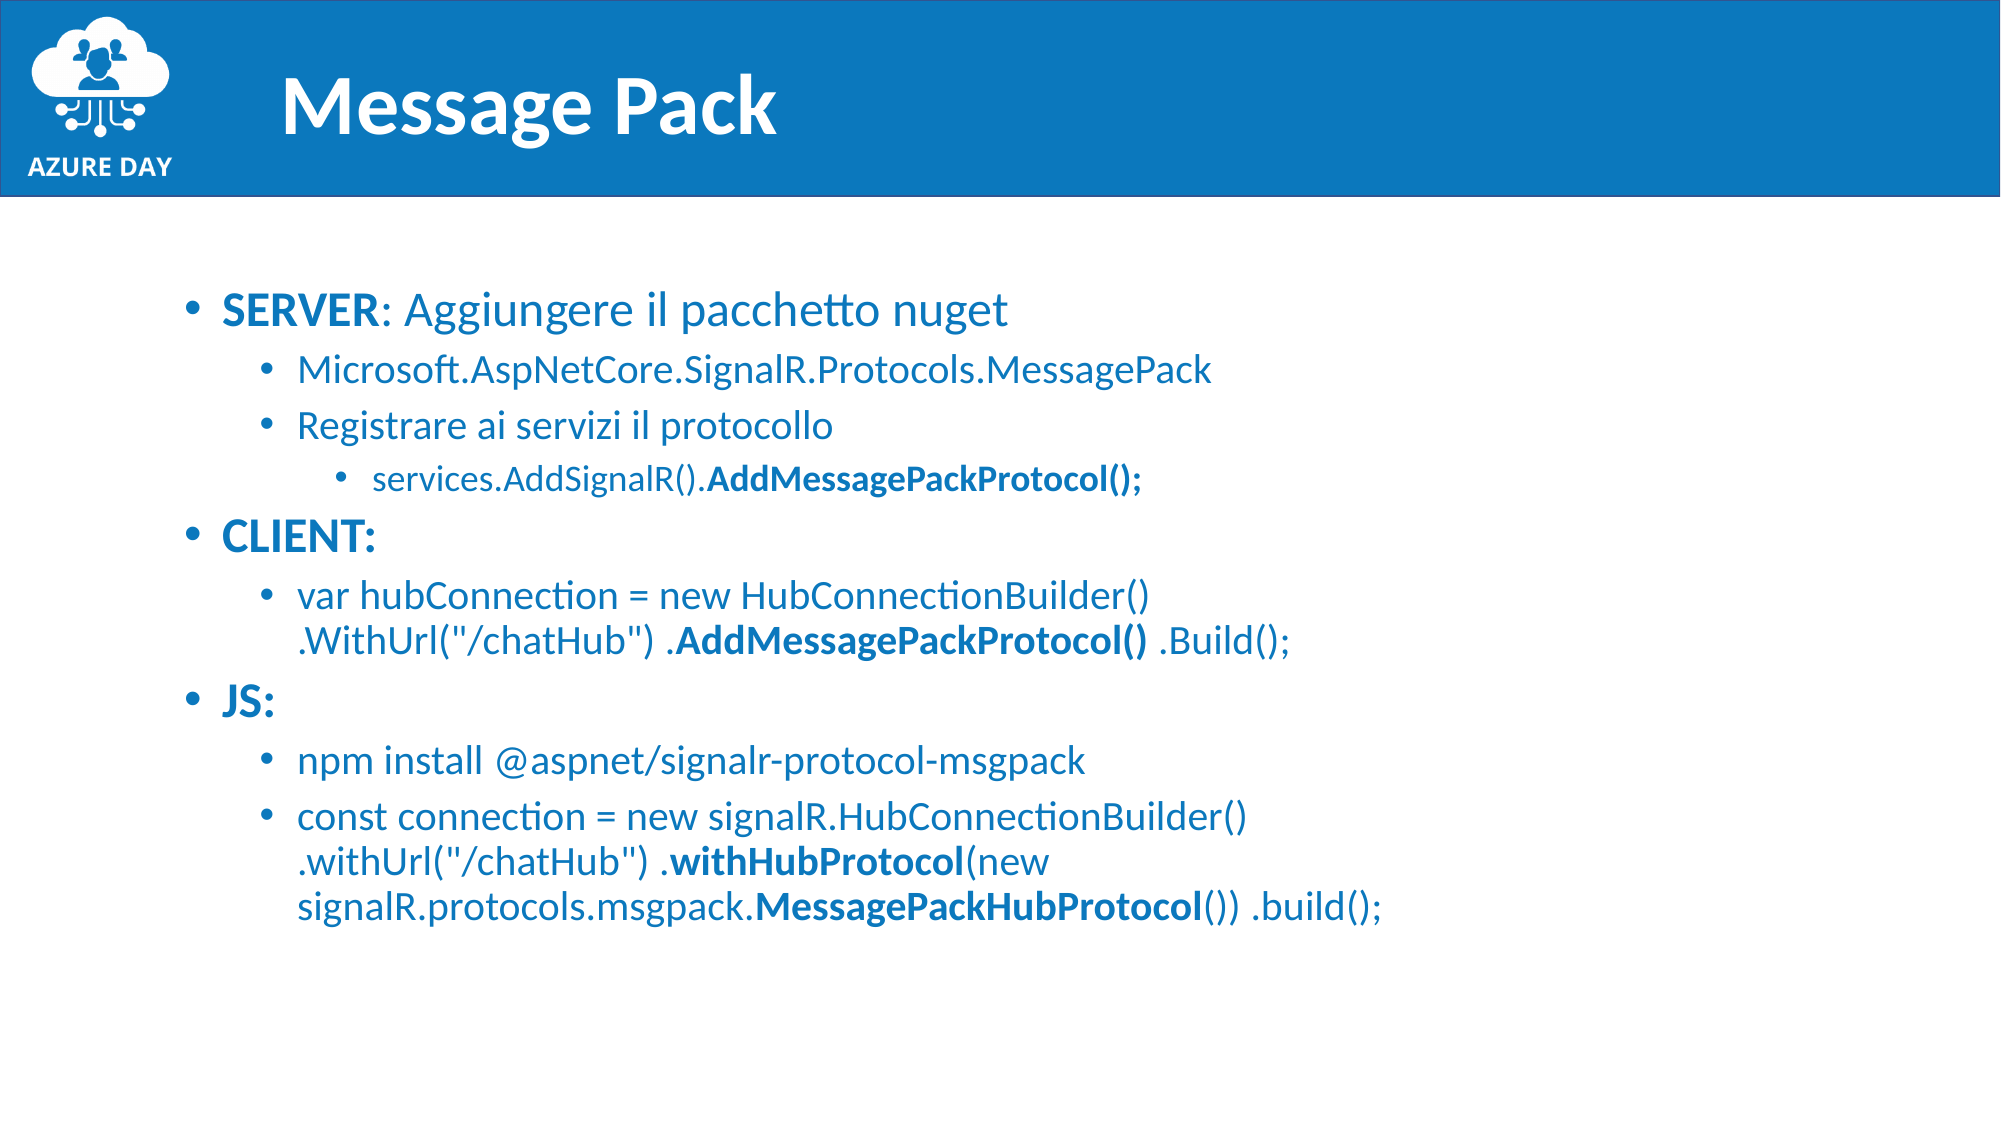

# Message Pack

SERVER: Aggiungere il pacchetto nuget
Microsoft.AspNetCore.SignalR.Protocols.MessagePack
Registrare ai servizi il protocollo
services.AddSignalR().AddMessagePackProtocol();
CLIENT:
var hubConnection = new HubConnectionBuilder() .WithUrl("/chatHub") .AddMessagePackProtocol() .Build();
JS:
npm install @aspnet/signalr-protocol-msgpack
const connection = new signalR.HubConnectionBuilder() .withUrl("/chatHub") .withHubProtocol(new signalR.protocols.msgpack.MessagePackHubProtocol()) .build();